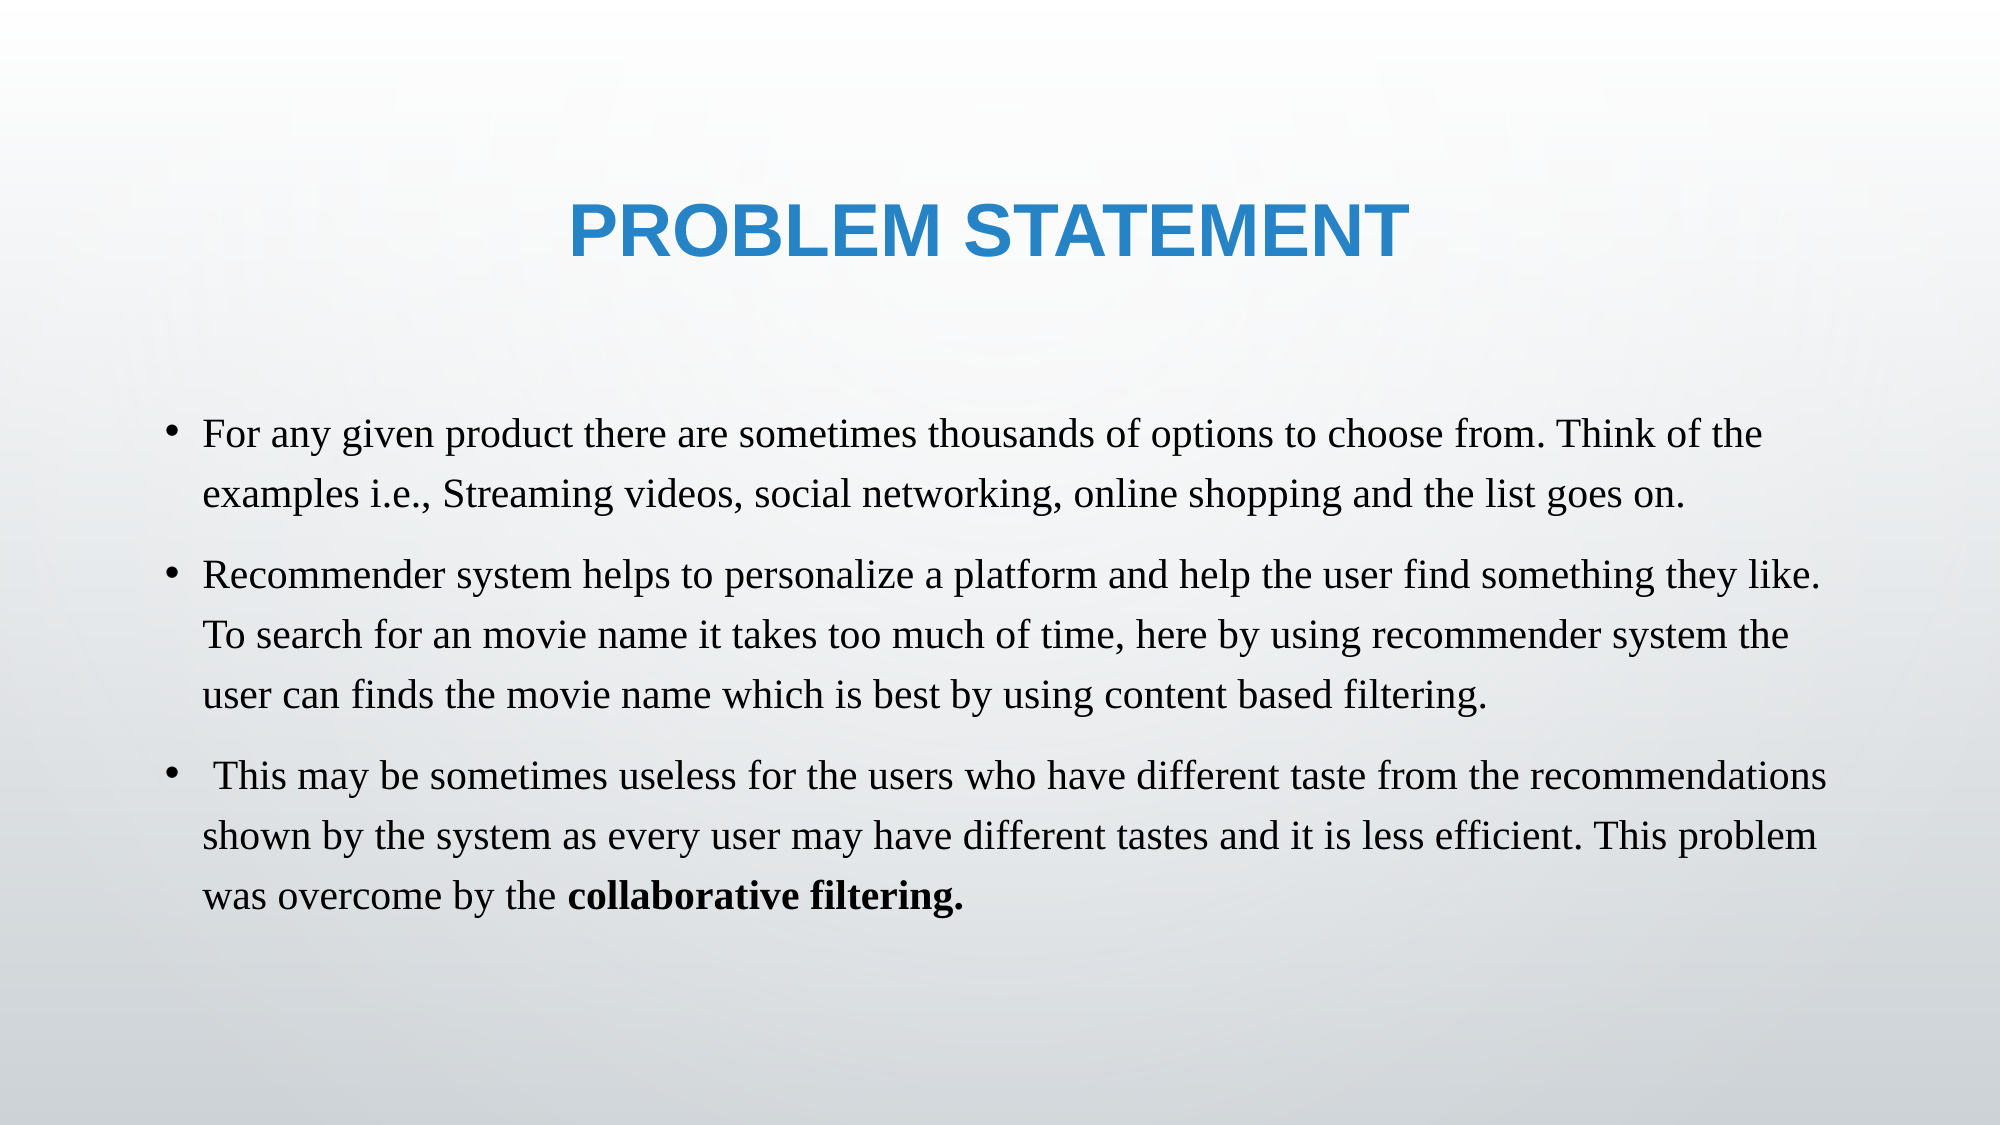

# PROBLEM STATEMENT
For any given product there are sometimes thousands of options to choose from. Think of the examples i.e., Streaming videos, social networking, online shopping and the list goes on.
Recommender system helps to personalize a platform and help the user find something they like. To search for an movie name it takes too much of time, here by using recommender system the user can finds the movie name which is best by using content based filtering.
 This may be sometimes useless for the users who have different taste from the recommendations shown by the system as every user may have different tastes and it is less efficient. This problem was overcome by the collaborative filtering.